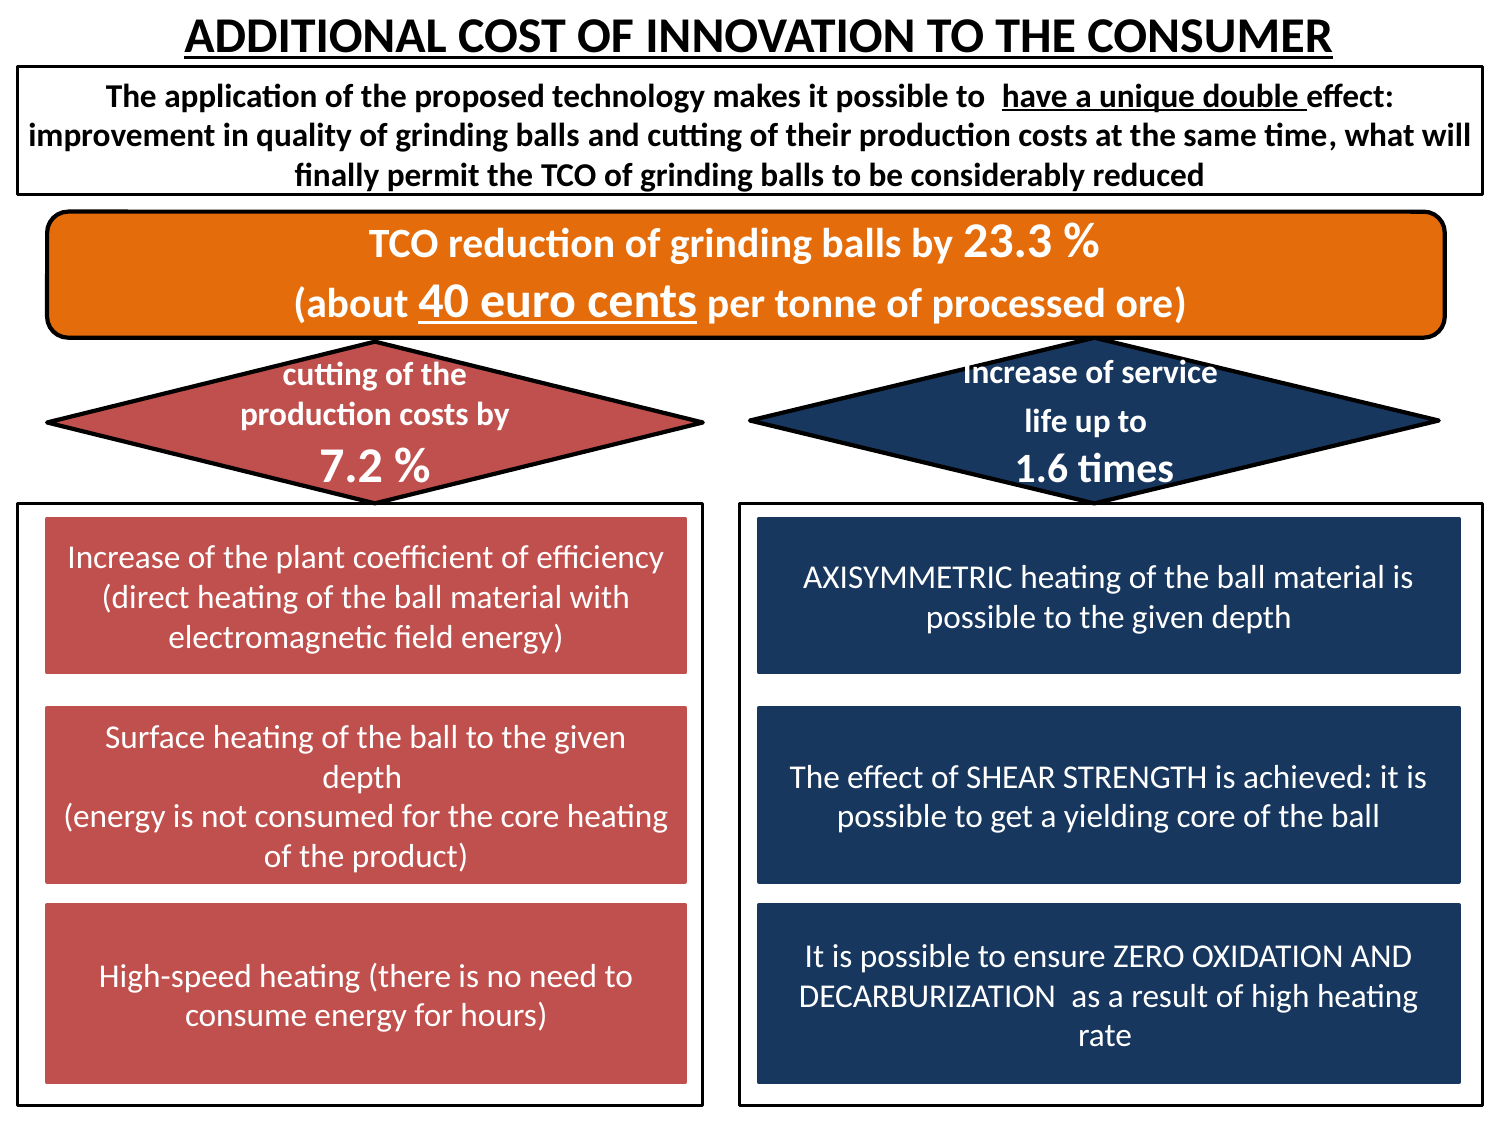

ADDITIONAL COST OF INNOVATION TO THE CONSUMER
The application of the proposed technology makes it possible to  have a unique double effect: improvement in quality of grinding balls and cutting of their production costs at the same time, what will finally permit the ТСО of grinding balls to be considerably reduced

TCO reduction of grinding balls by 23.3 %
(about 40 euro cents per tonne of processed ore)

Increase of service
life up to
1.6 times
cutting of the production costs by
7.2 %

Increase of the plant coefficient of efficiency (direct heating of the ball material with electromagnetic field energy)
AXISYMMETRIC heating of the ball material is possible to the given depth
Surface heating of the ball to the given depth
(energy is not consumed for the core heating of the product)
The effect of SHEAR STRENGTH is achieved: it is possible to get a yielding core of the ball
High-speed heating (there is no need to consume energy for hours)
It is possible to ensure ZERO OXIDATION AND DECARBURIZATION  as a result of high heating rate